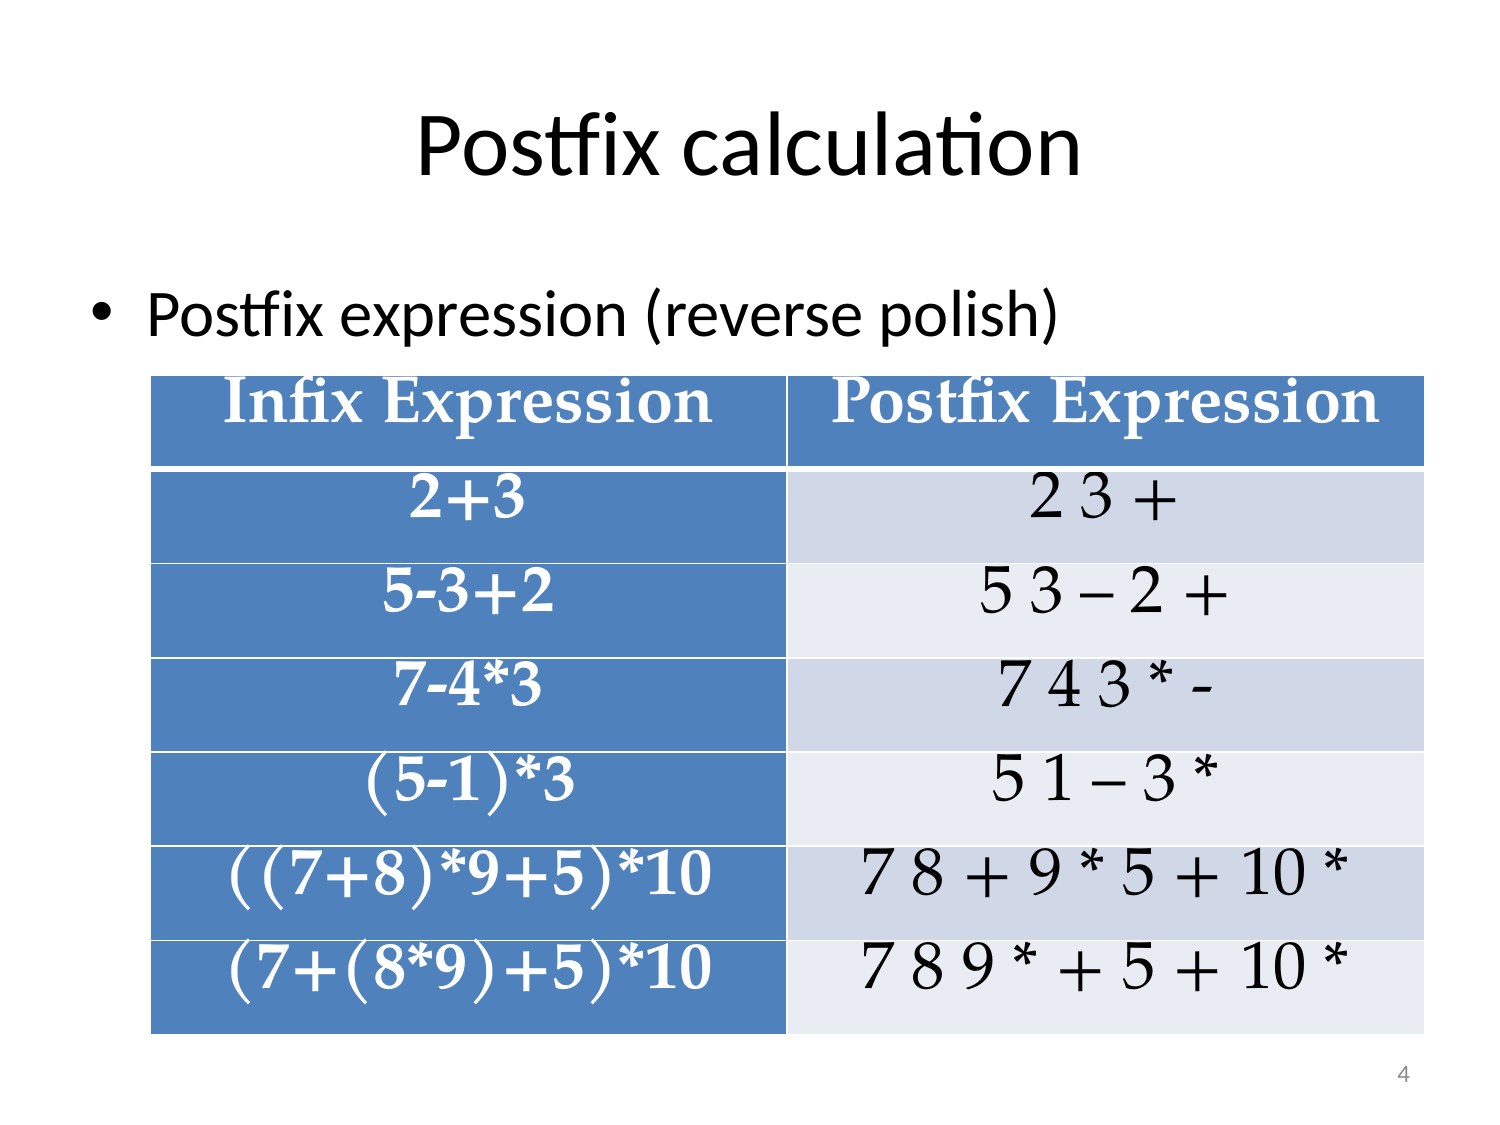

# Postfix calculation
Postfix expression (reverse polish)

| Infix Expression | Postfix Expression |
| --- | --- |
| 2+3 | 2 3 + |
| 5-3+2 | 5 3 – 2 + |
| 7-4\*3 | 7 4 3 \* - |
| (5-1)\*3 | 5 1 – 3 \* |
| ((7+8)\*9+5)\*10 | 7 8 + 9 \* 5 + 10 \* |
| (7+(8\*9)+5)\*10 | 7 8 9 \* + 5 + 10 \* |
4